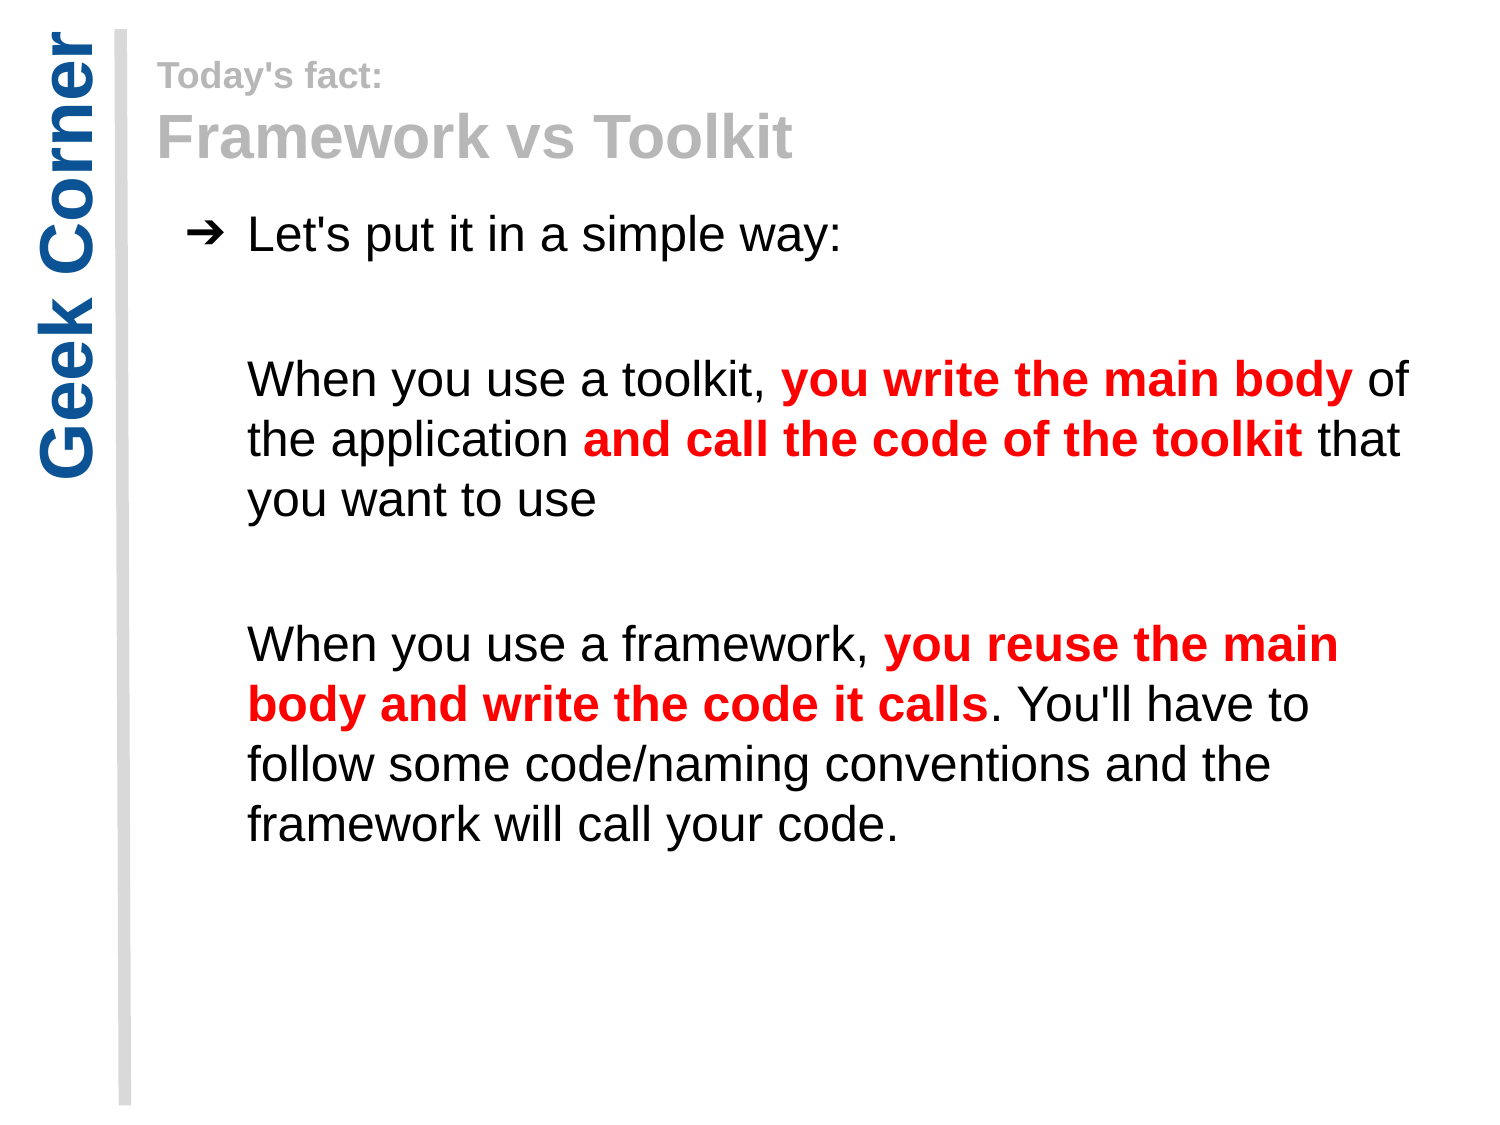

Today's fact:
Framework vs Toolkit
Let's put it in a simple way:

When you use a toolkit, you write the main body of the application and call the code of the toolkit that you want to use

When you use a framework, you reuse the main body and write the code it calls. You'll have to follow some code/naming conventions and the framework will call your code.

Geek Corner